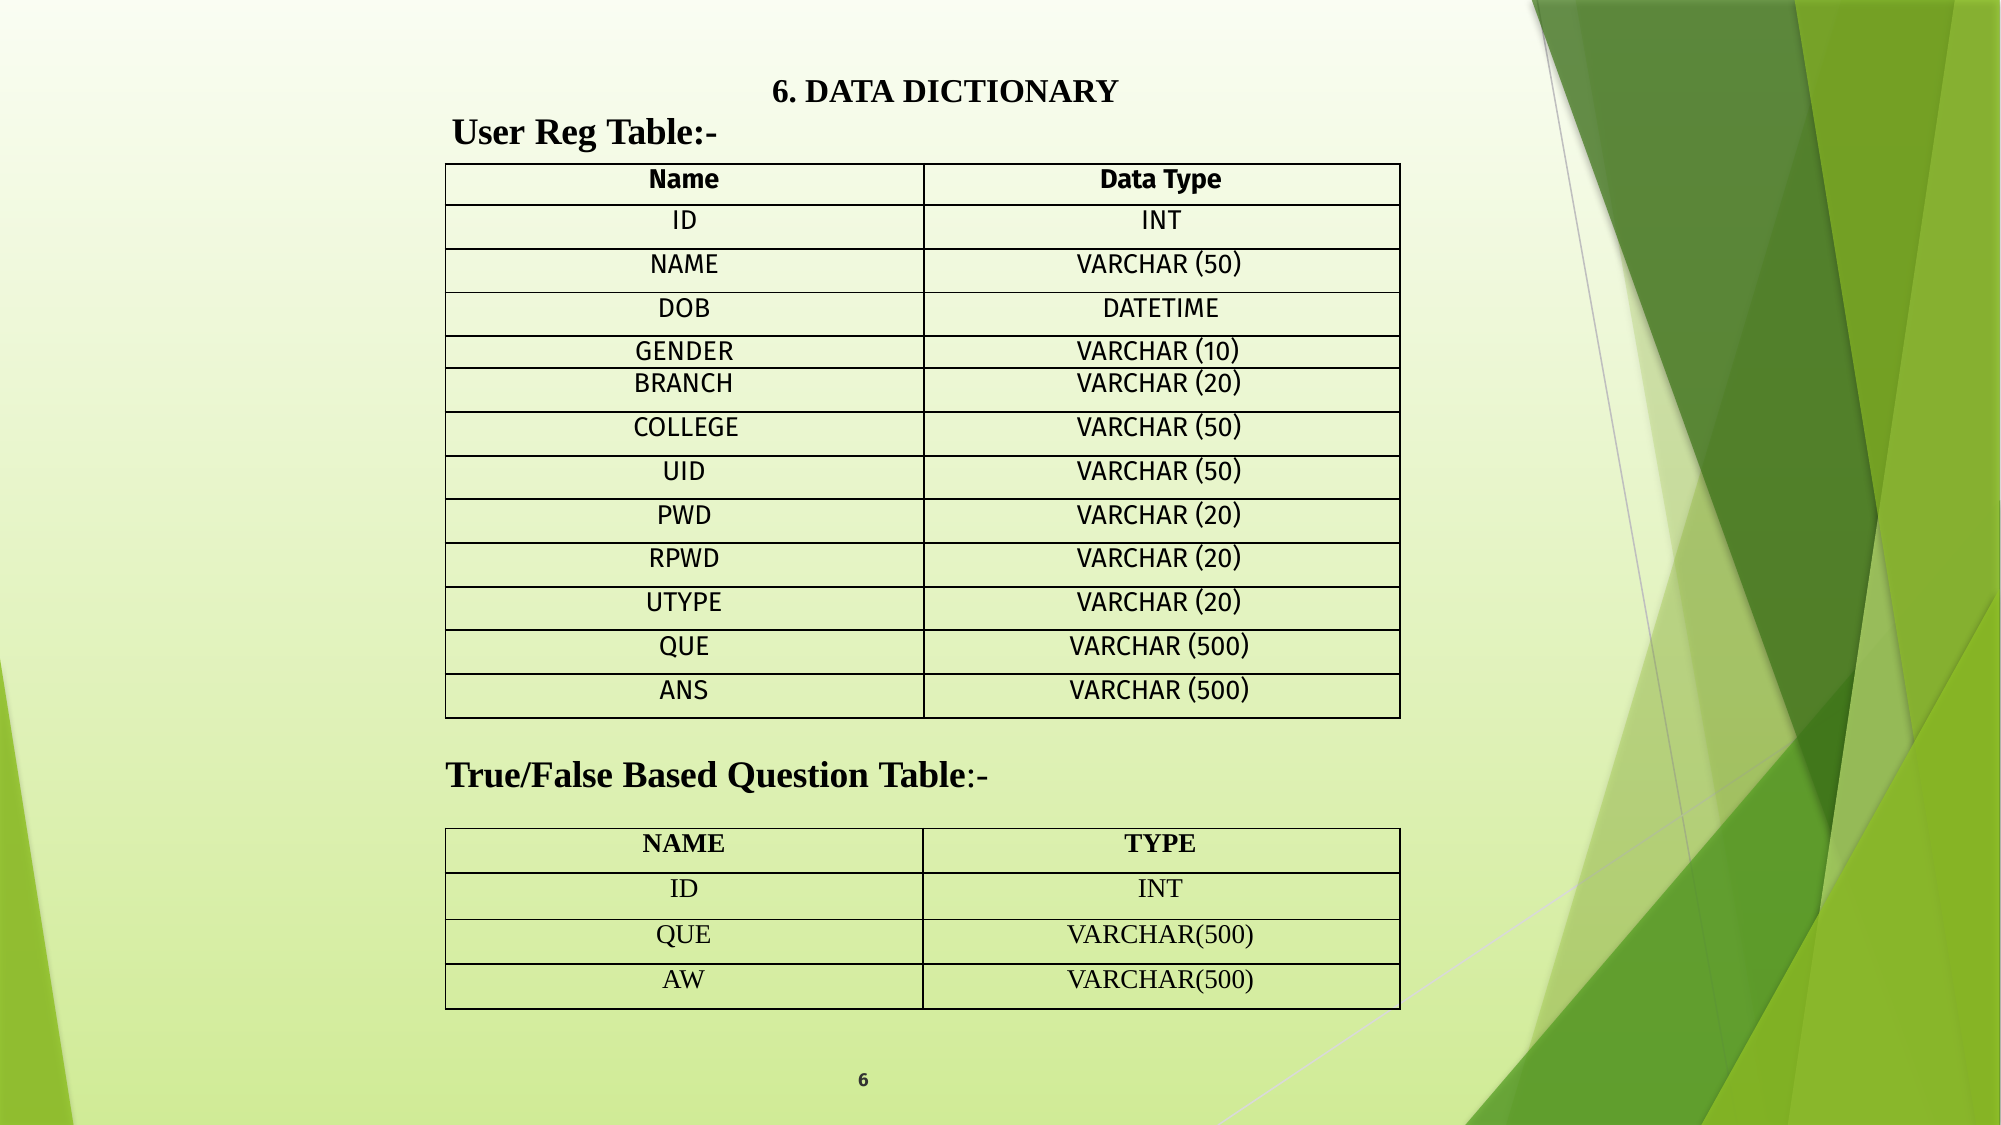

6. DATA DICTIONARY
User Reg Table:-
| Name | Data Type |
| --- | --- |
| ID | INT |
| NAME | VARCHAR (50) |
| DOB | DATETIME |
| GENDER | VARCHAR (10) |
| BRANCH | VARCHAR (20) |
| COLLEGE | VARCHAR (50) |
| UID | VARCHAR (50) |
| PWD | VARCHAR (20) |
| RPWD | VARCHAR (20) |
| UTYPE | VARCHAR (20) |
| QUE | VARCHAR (500) |
| ANS | VARCHAR (500) |

True/False Based Question Table:-
| NAME | TYPE |
| --- | --- |
| ID | INT |
| QUE | VARCHAR(500) |
| AW | VARCHAR(500) |
6